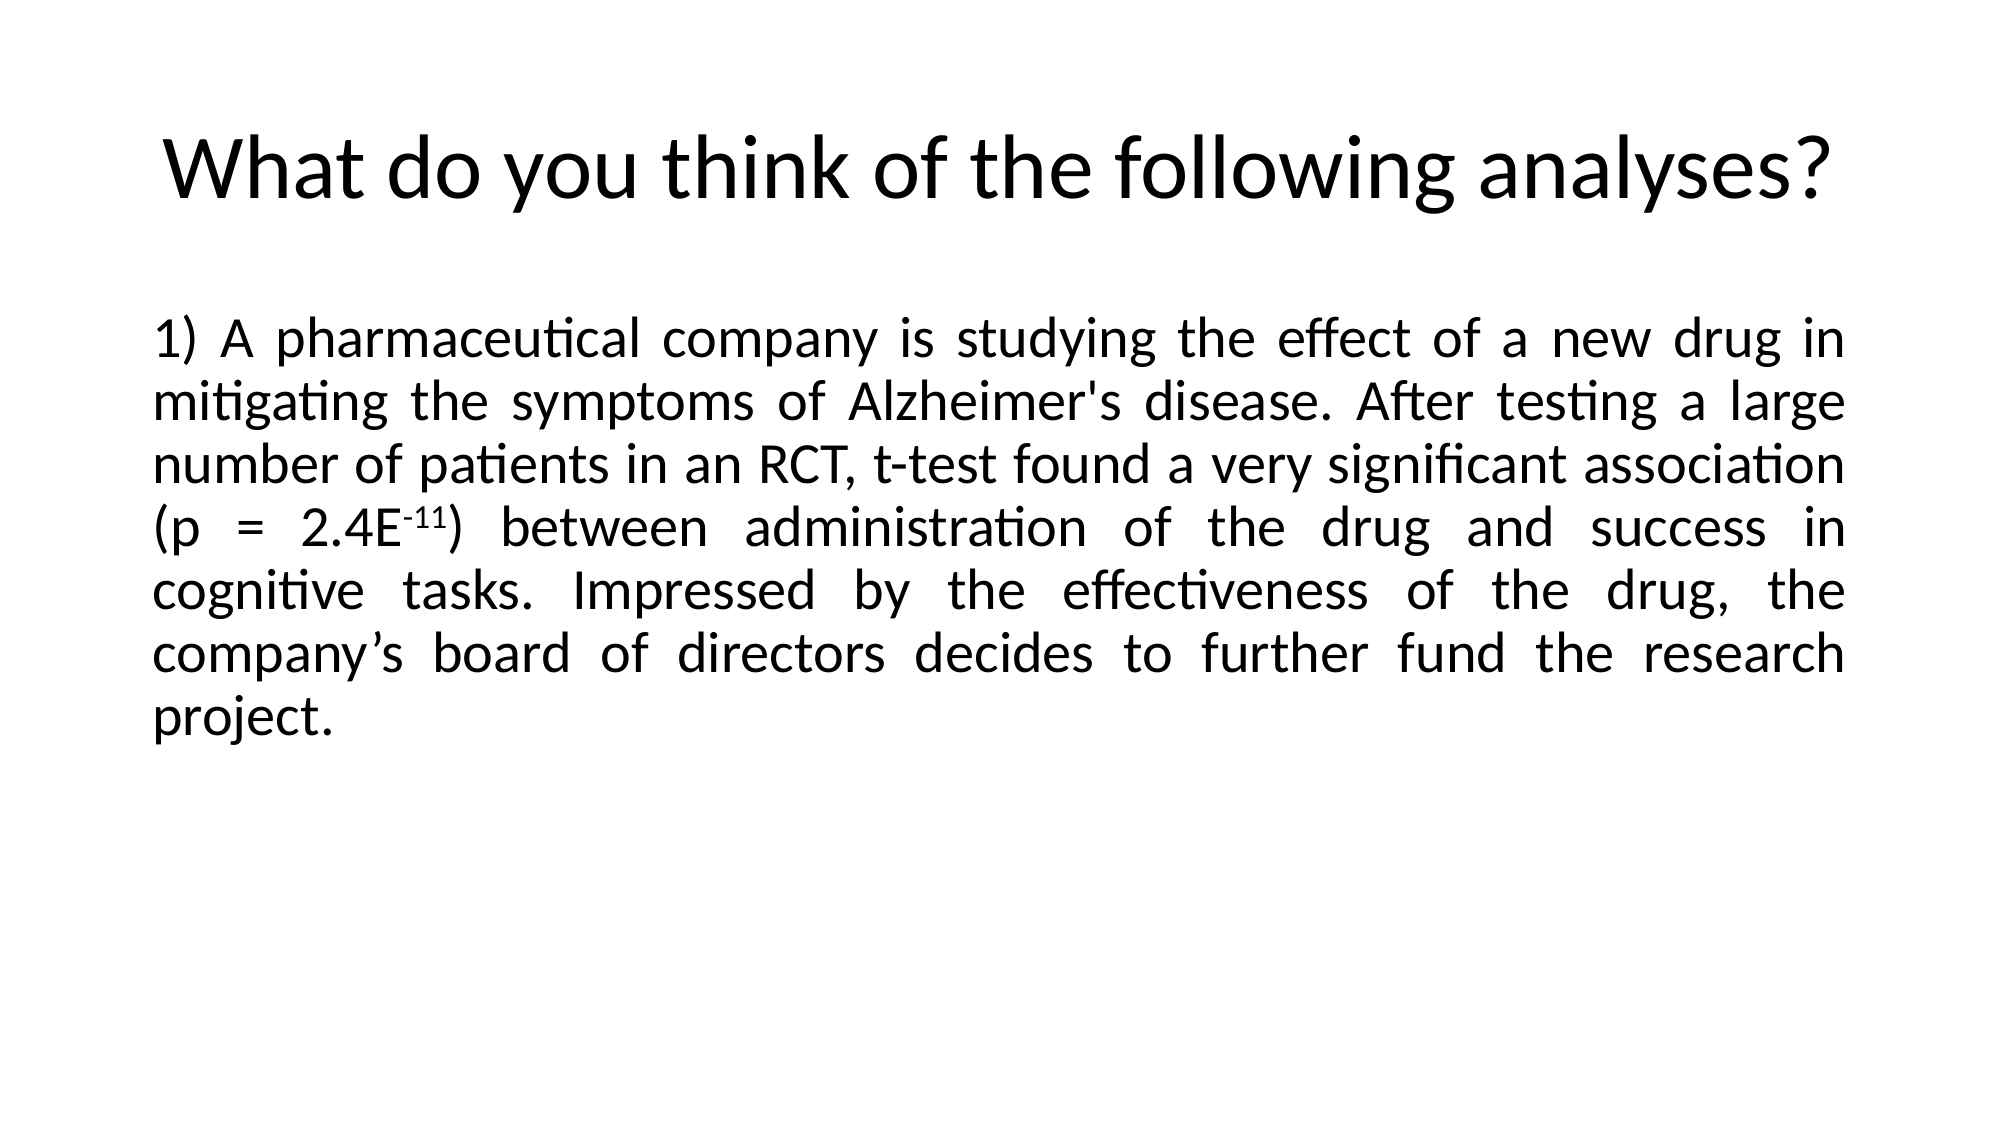

# What do you think of the following analyses?
1) A pharmaceutical company is studying the effect of a new drug in mitigating the symptoms of Alzheimer's disease. After testing a large number of patients in an RCT, t-test found a very significant association (p = 2.4E-11) between administration of the drug and success in cognitive tasks. Impressed by the effectiveness of the drug, the company’s board of directors decides to further fund the research project.